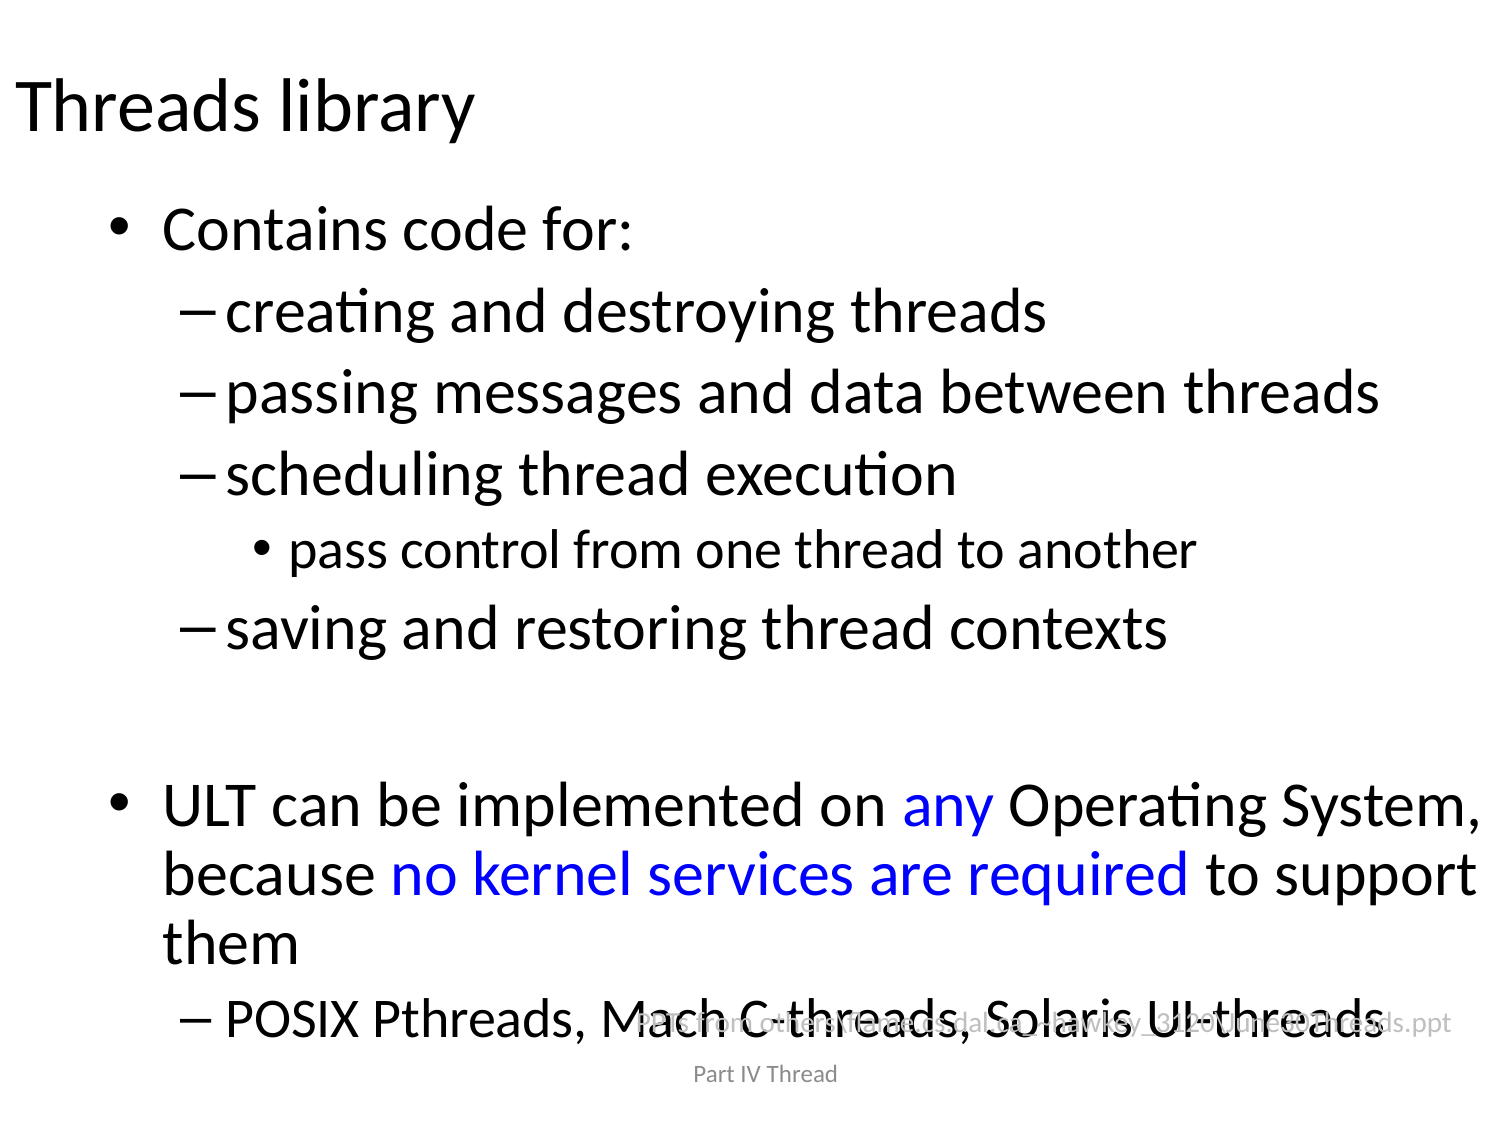

# Threads library
Contains code for:
creating and destroying threads
passing messages and data between threads
scheduling thread execution
pass control from one thread to another
saving and restoring thread contexts

ULT can be implemented on any Operating System, because no kernel services are required to support them
POSIX Pthreads, Mach C-threads, Solaris UI-threads
PPTs from others\flame.cs.dal.ca_~hawkey_3120\June30Threads.ppt
Part IV Thread